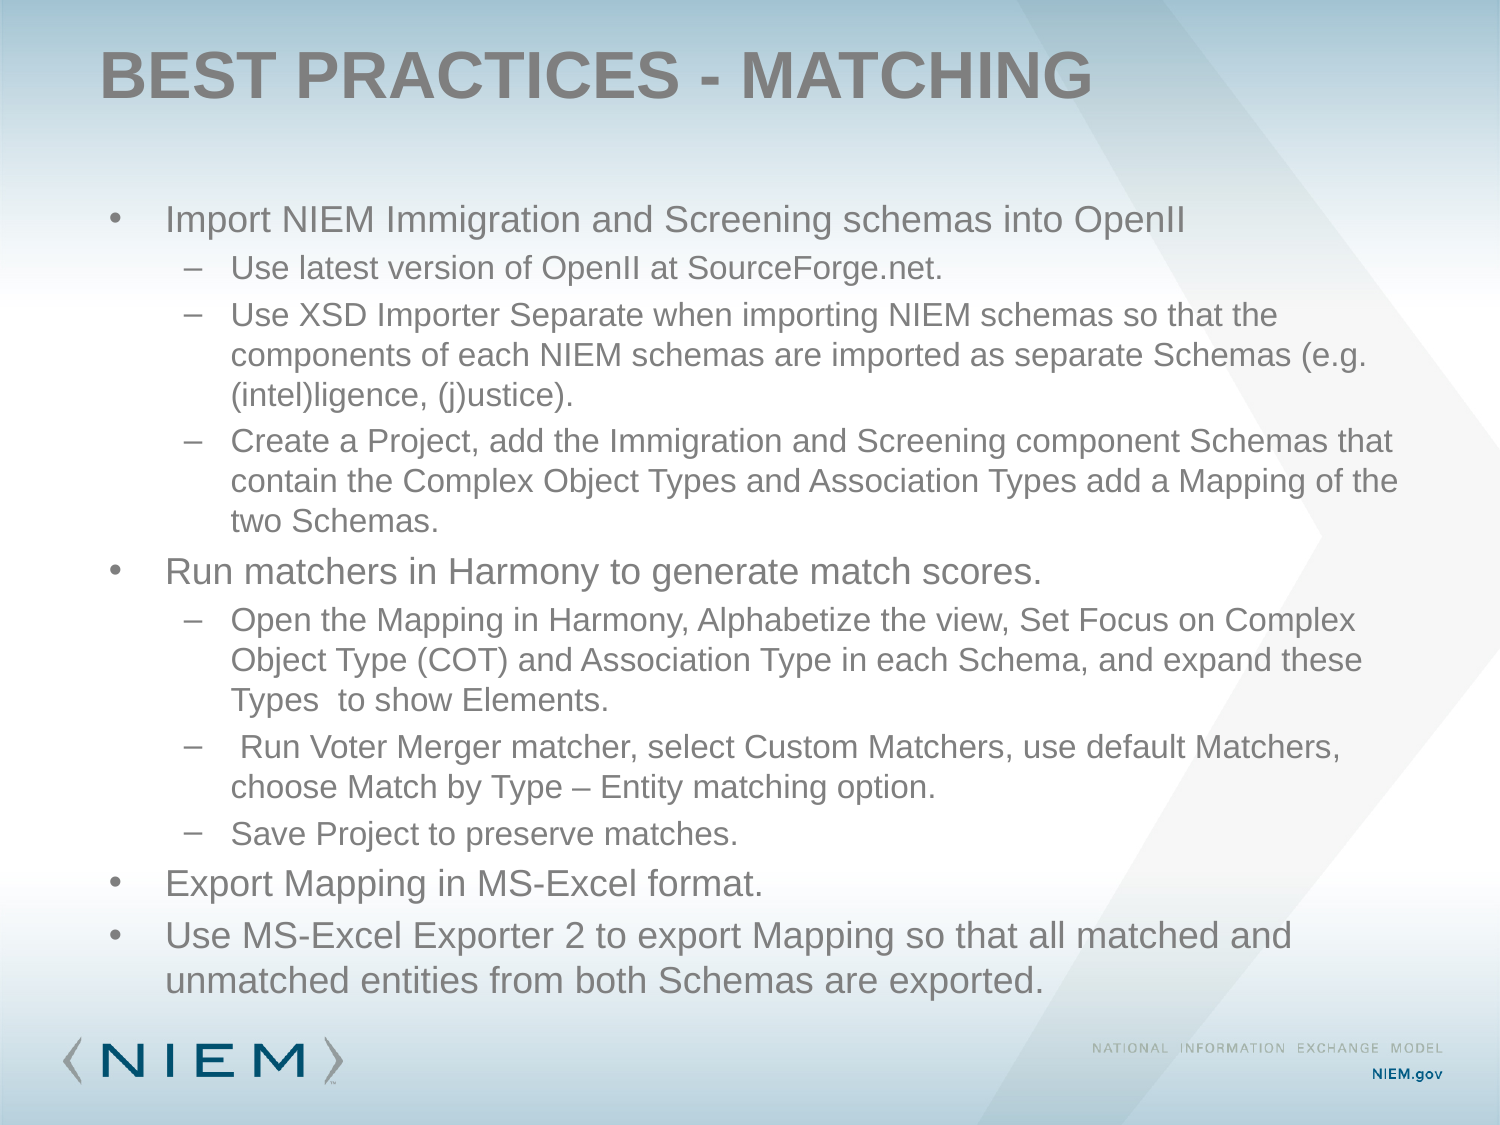

37
# Best Practices - Matching
Import NIEM Immigration and Screening schemas into OpenII
Use latest version of OpenII at SourceForge.net.
Use XSD Importer Separate when importing NIEM schemas so that the components of each NIEM schemas are imported as separate Schemas (e.g. (intel)ligence, (j)ustice).
Create a Project, add the Immigration and Screening component Schemas that contain the Complex Object Types and Association Types add a Mapping of the two Schemas.
Run matchers in Harmony to generate match scores.
Open the Mapping in Harmony, Alphabetize the view, Set Focus on Complex Object Type (COT) and Association Type in each Schema, and expand these Types  to show Elements.
 Run Voter Merger matcher, select Custom Matchers, use default Matchers, choose Match by Type – Entity matching option.
Save Project to preserve matches.
Export Mapping in MS-Excel format.
Use MS-Excel Exporter 2 to export Mapping so that all matched and unmatched entities from both Schemas are exported.